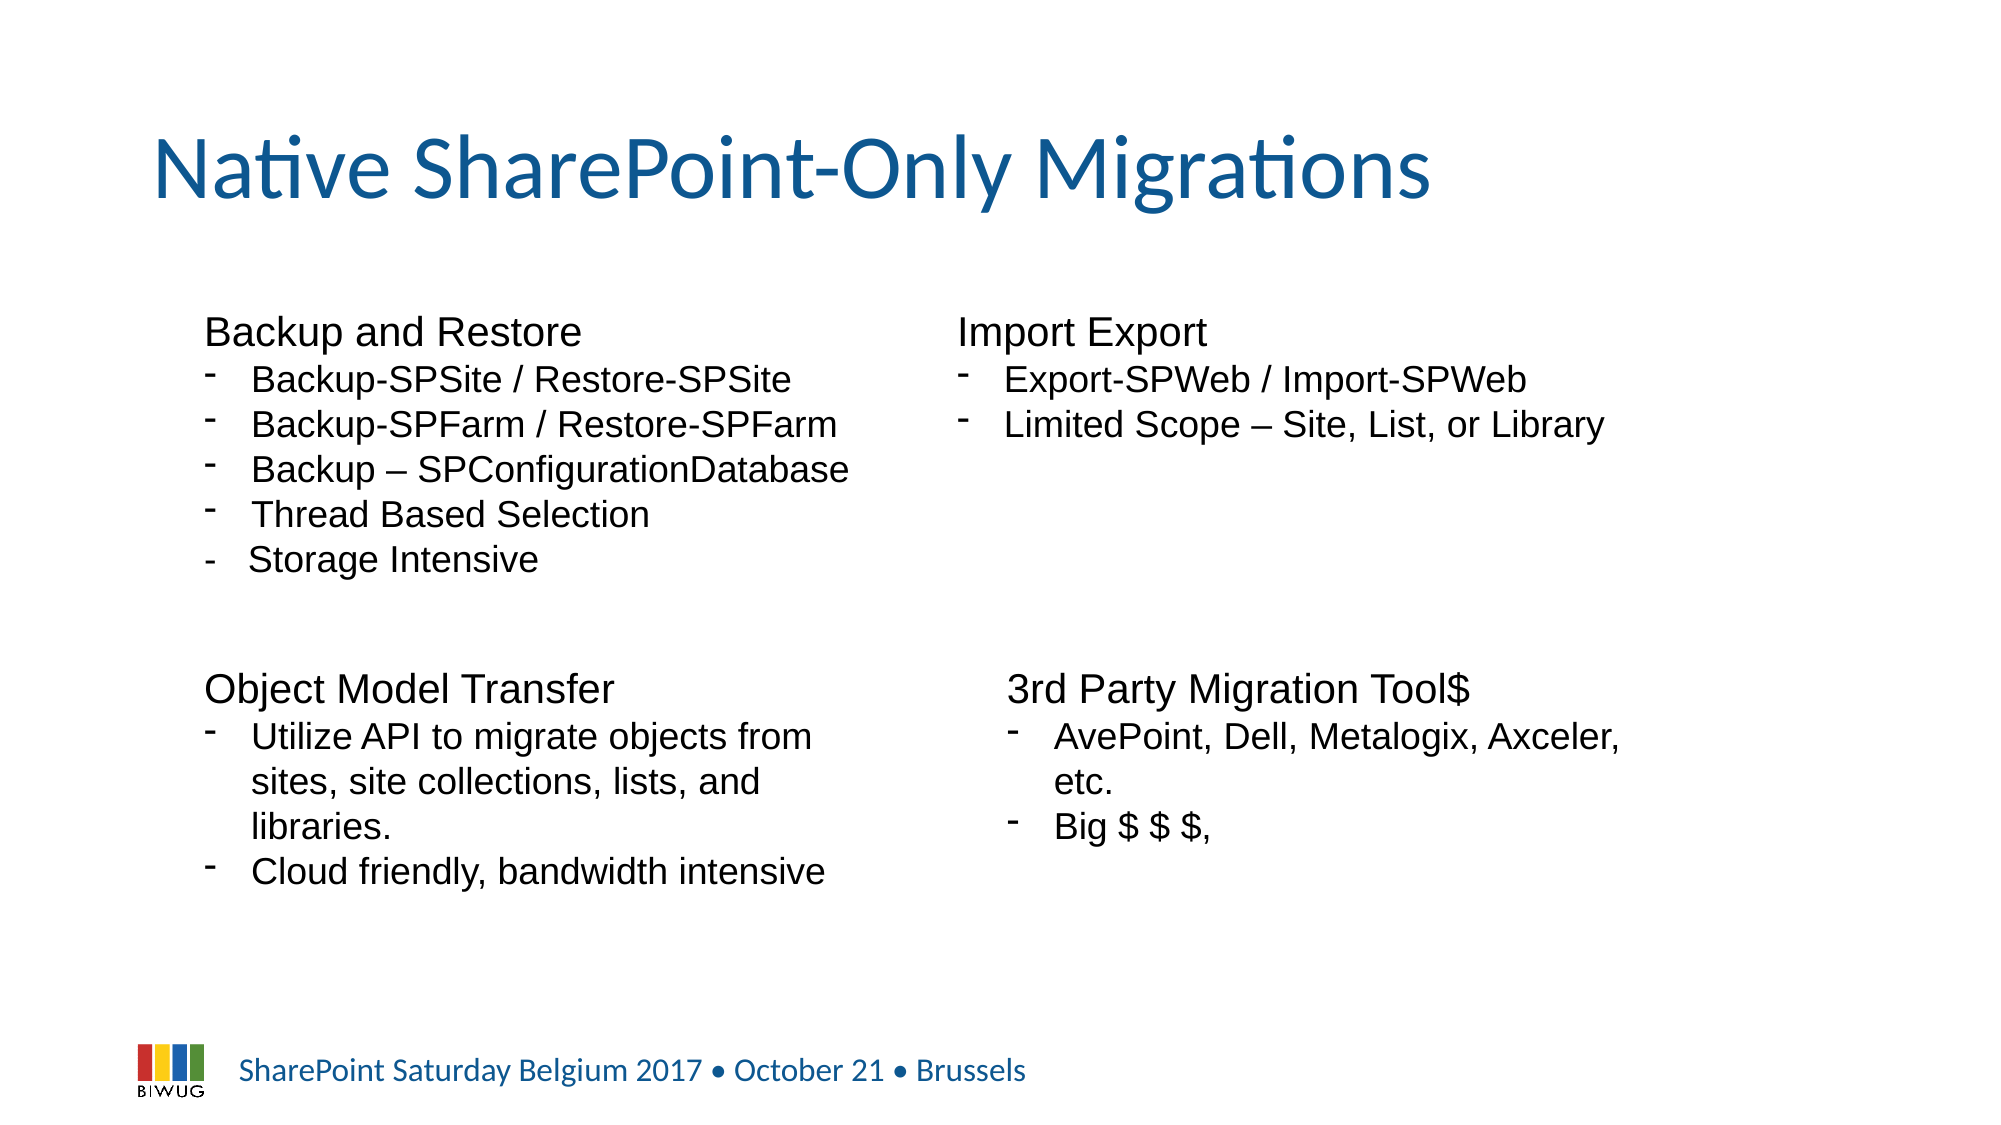

# Native SharePoint-Only Migrations

Backup and Restore
Backup-SPSite / Restore-SPSite
Backup-SPFarm / Restore-SPFarm
Backup – SPConfigurationDatabase
Thread Based Selection
-   Storage Intensive
Import Export
Export-SPWeb / Import-SPWeb
Limited Scope – Site, List, or Library

Object Model Transfer
Utilize API to migrate objects from sites, site collections, lists, and libraries.
Cloud friendly, bandwidth intensive

3rd Party Migration Tool$
AvePoint, Dell, Metalogix, Axceler, etc.
Big $ $ $,